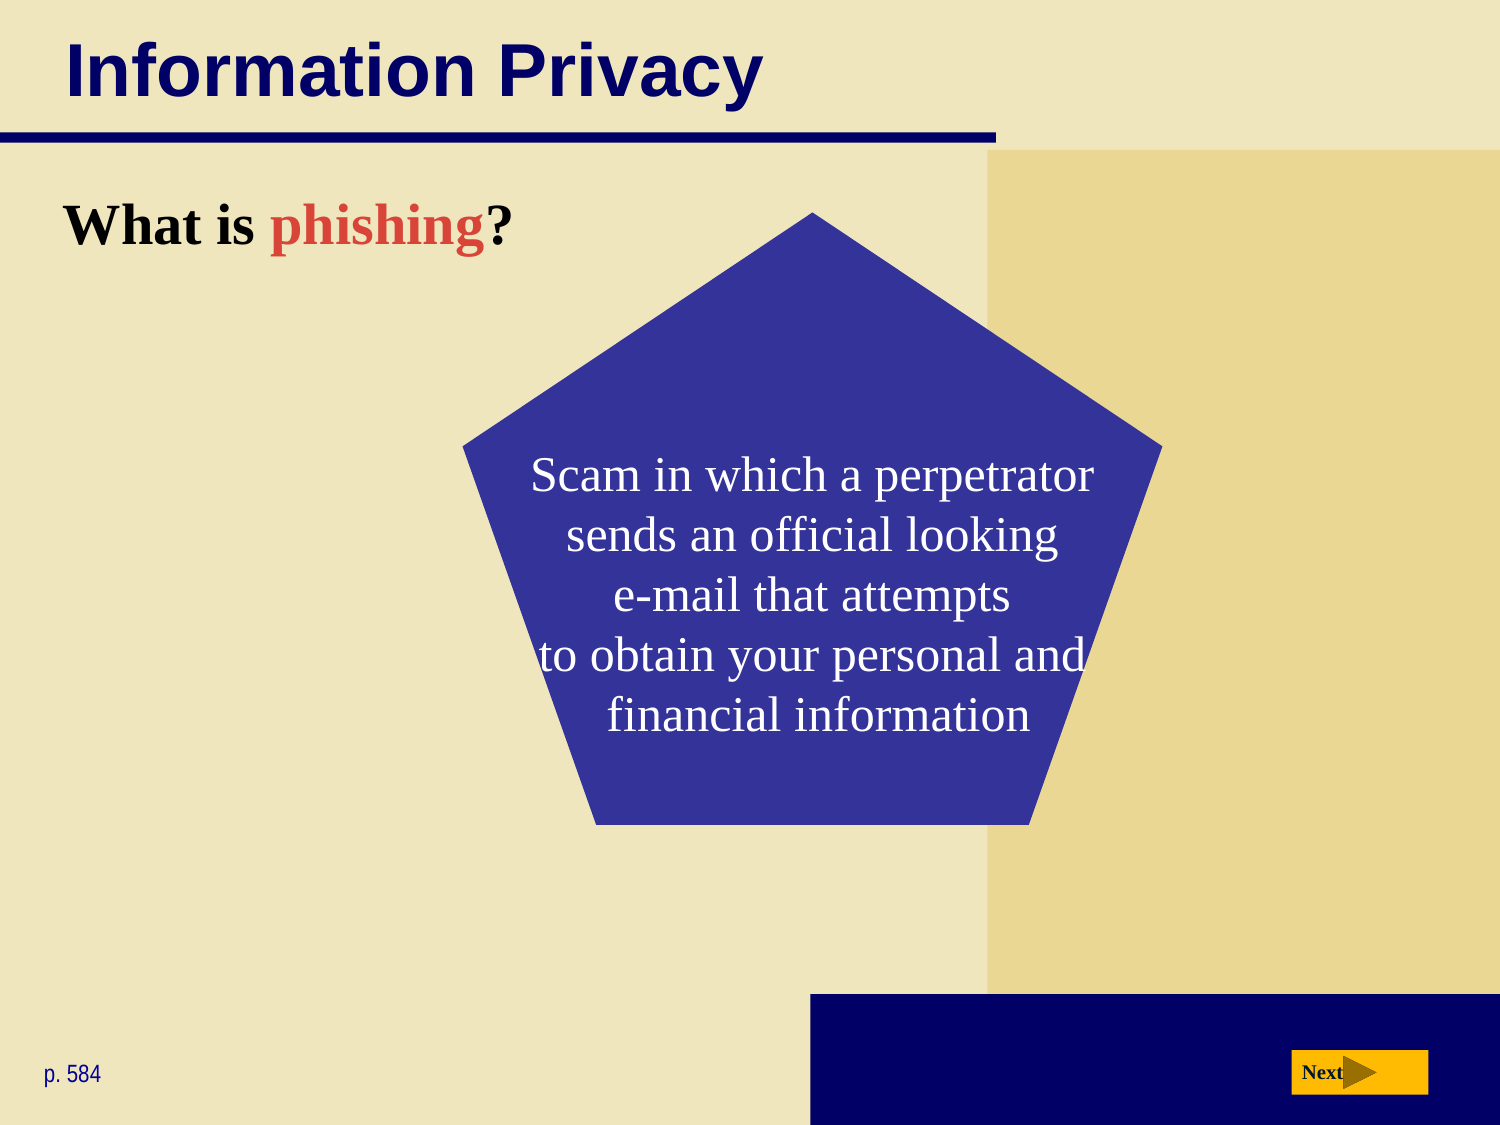

# Information Privacy
What is phishing?

Scam in which a perpetrator
sends an official looking
e-mail that attempts
to obtain your personal and
 financial information
p. 584

Next